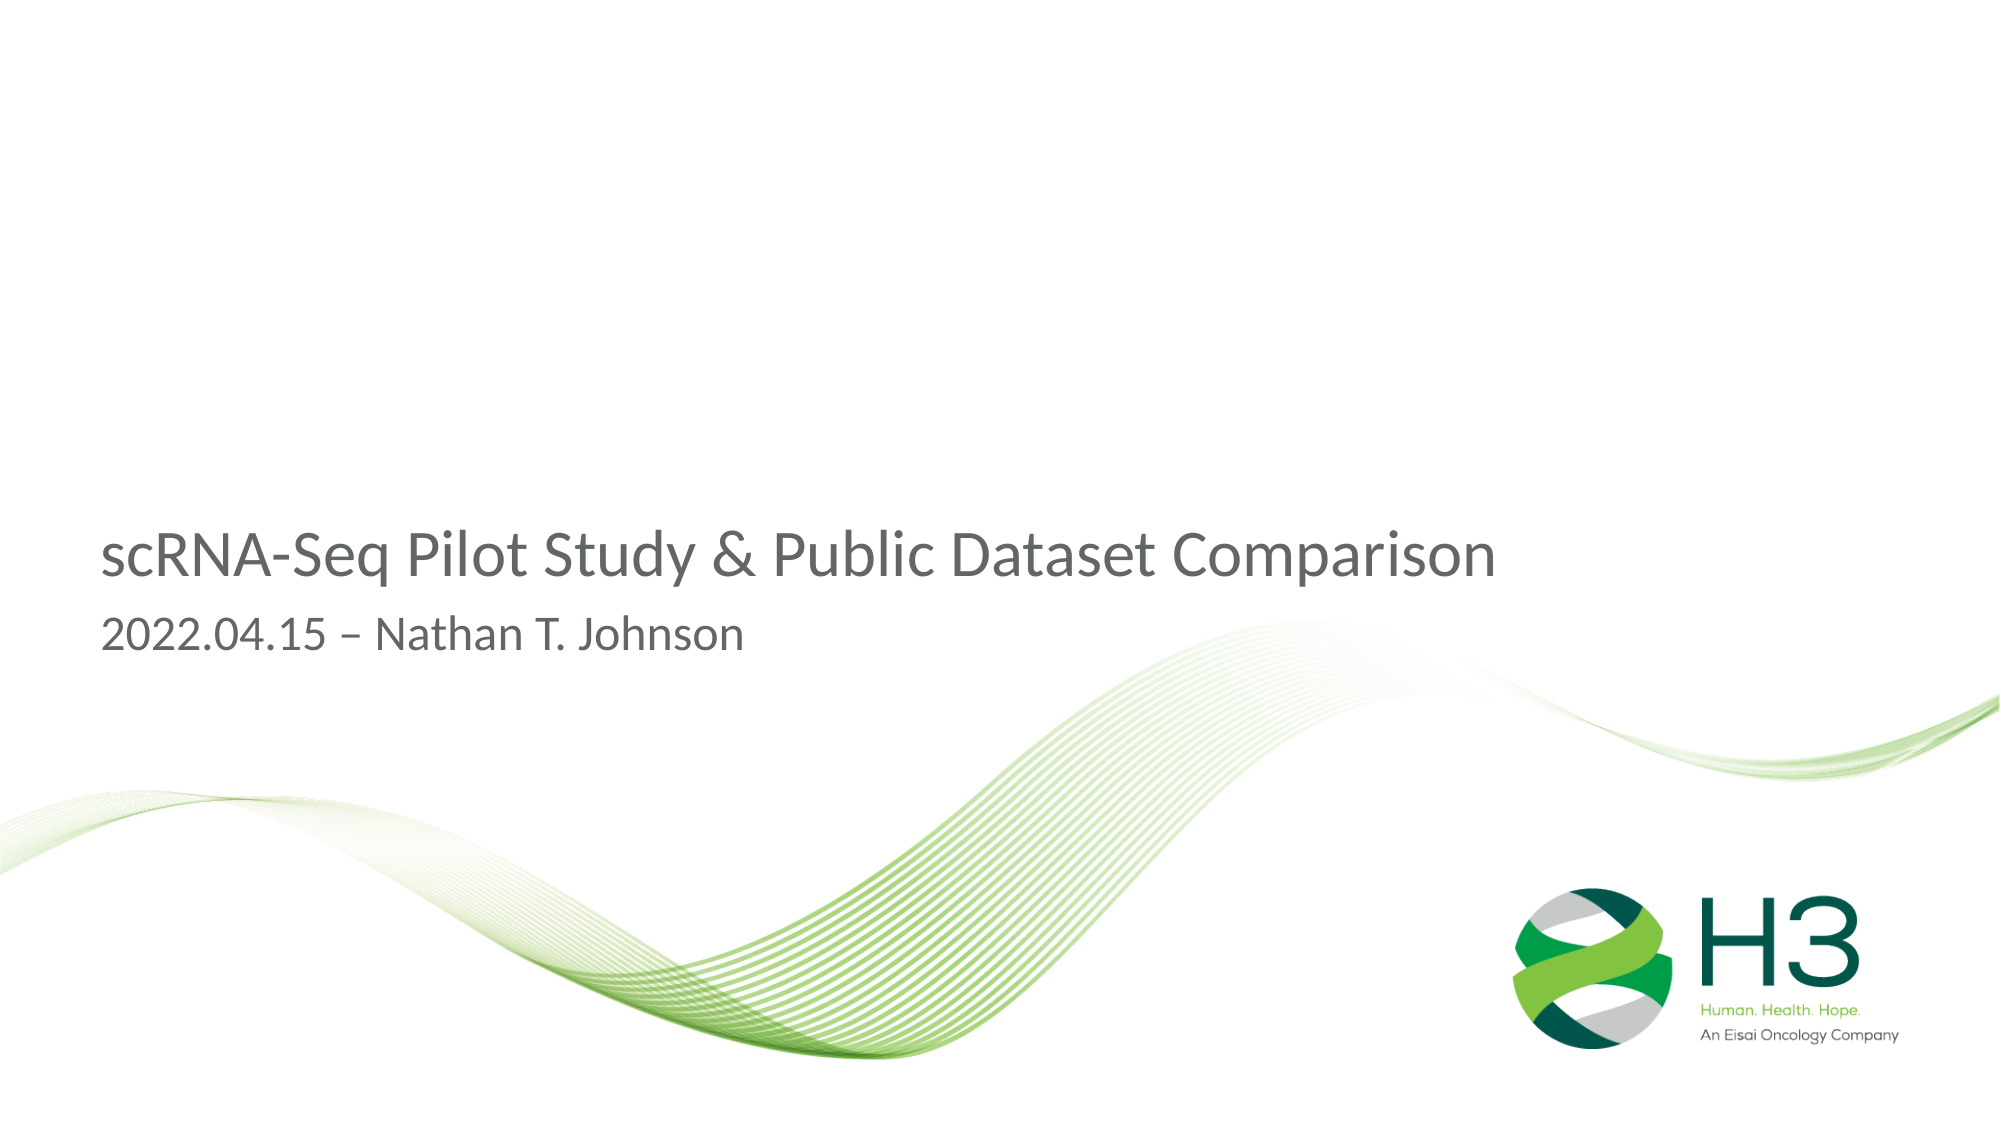

# scRNA-Seq Pilot Study & Public Dataset Comparison
2022.04.15 – Nathan T. Johnson